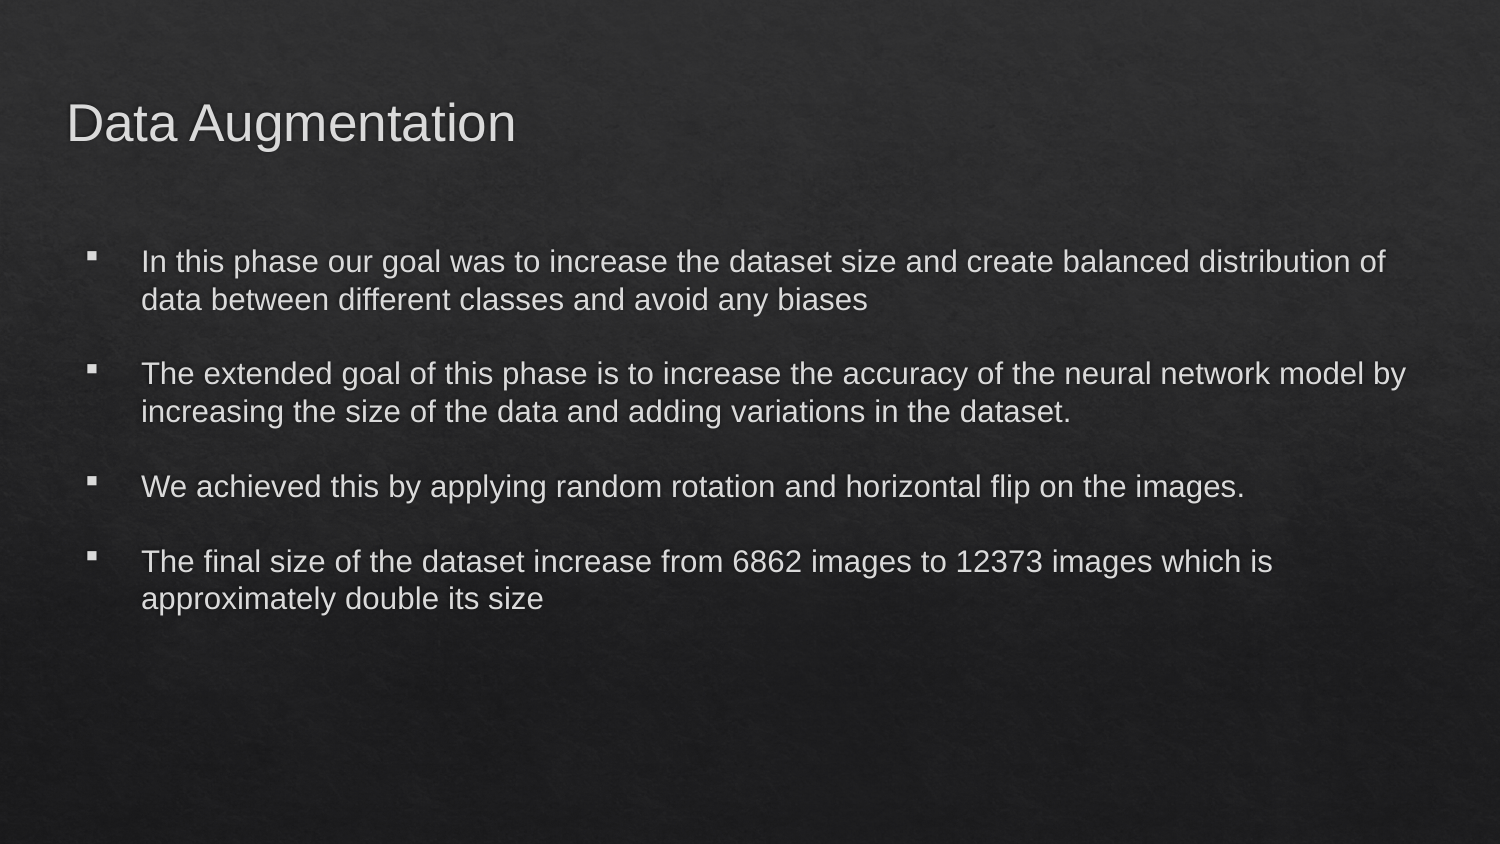

# Data Augmentation

In this phase our goal was to increase the dataset size and create balanced distribution of data between different classes and avoid any biases

The extended goal of this phase is to increase the accuracy of the neural network model by increasing the size of the data and adding variations in the dataset.

We achieved this by applying random rotation and horizontal flip on the images.

The final size of the dataset increase from 6862 images to 12373 images which is approximately double its size